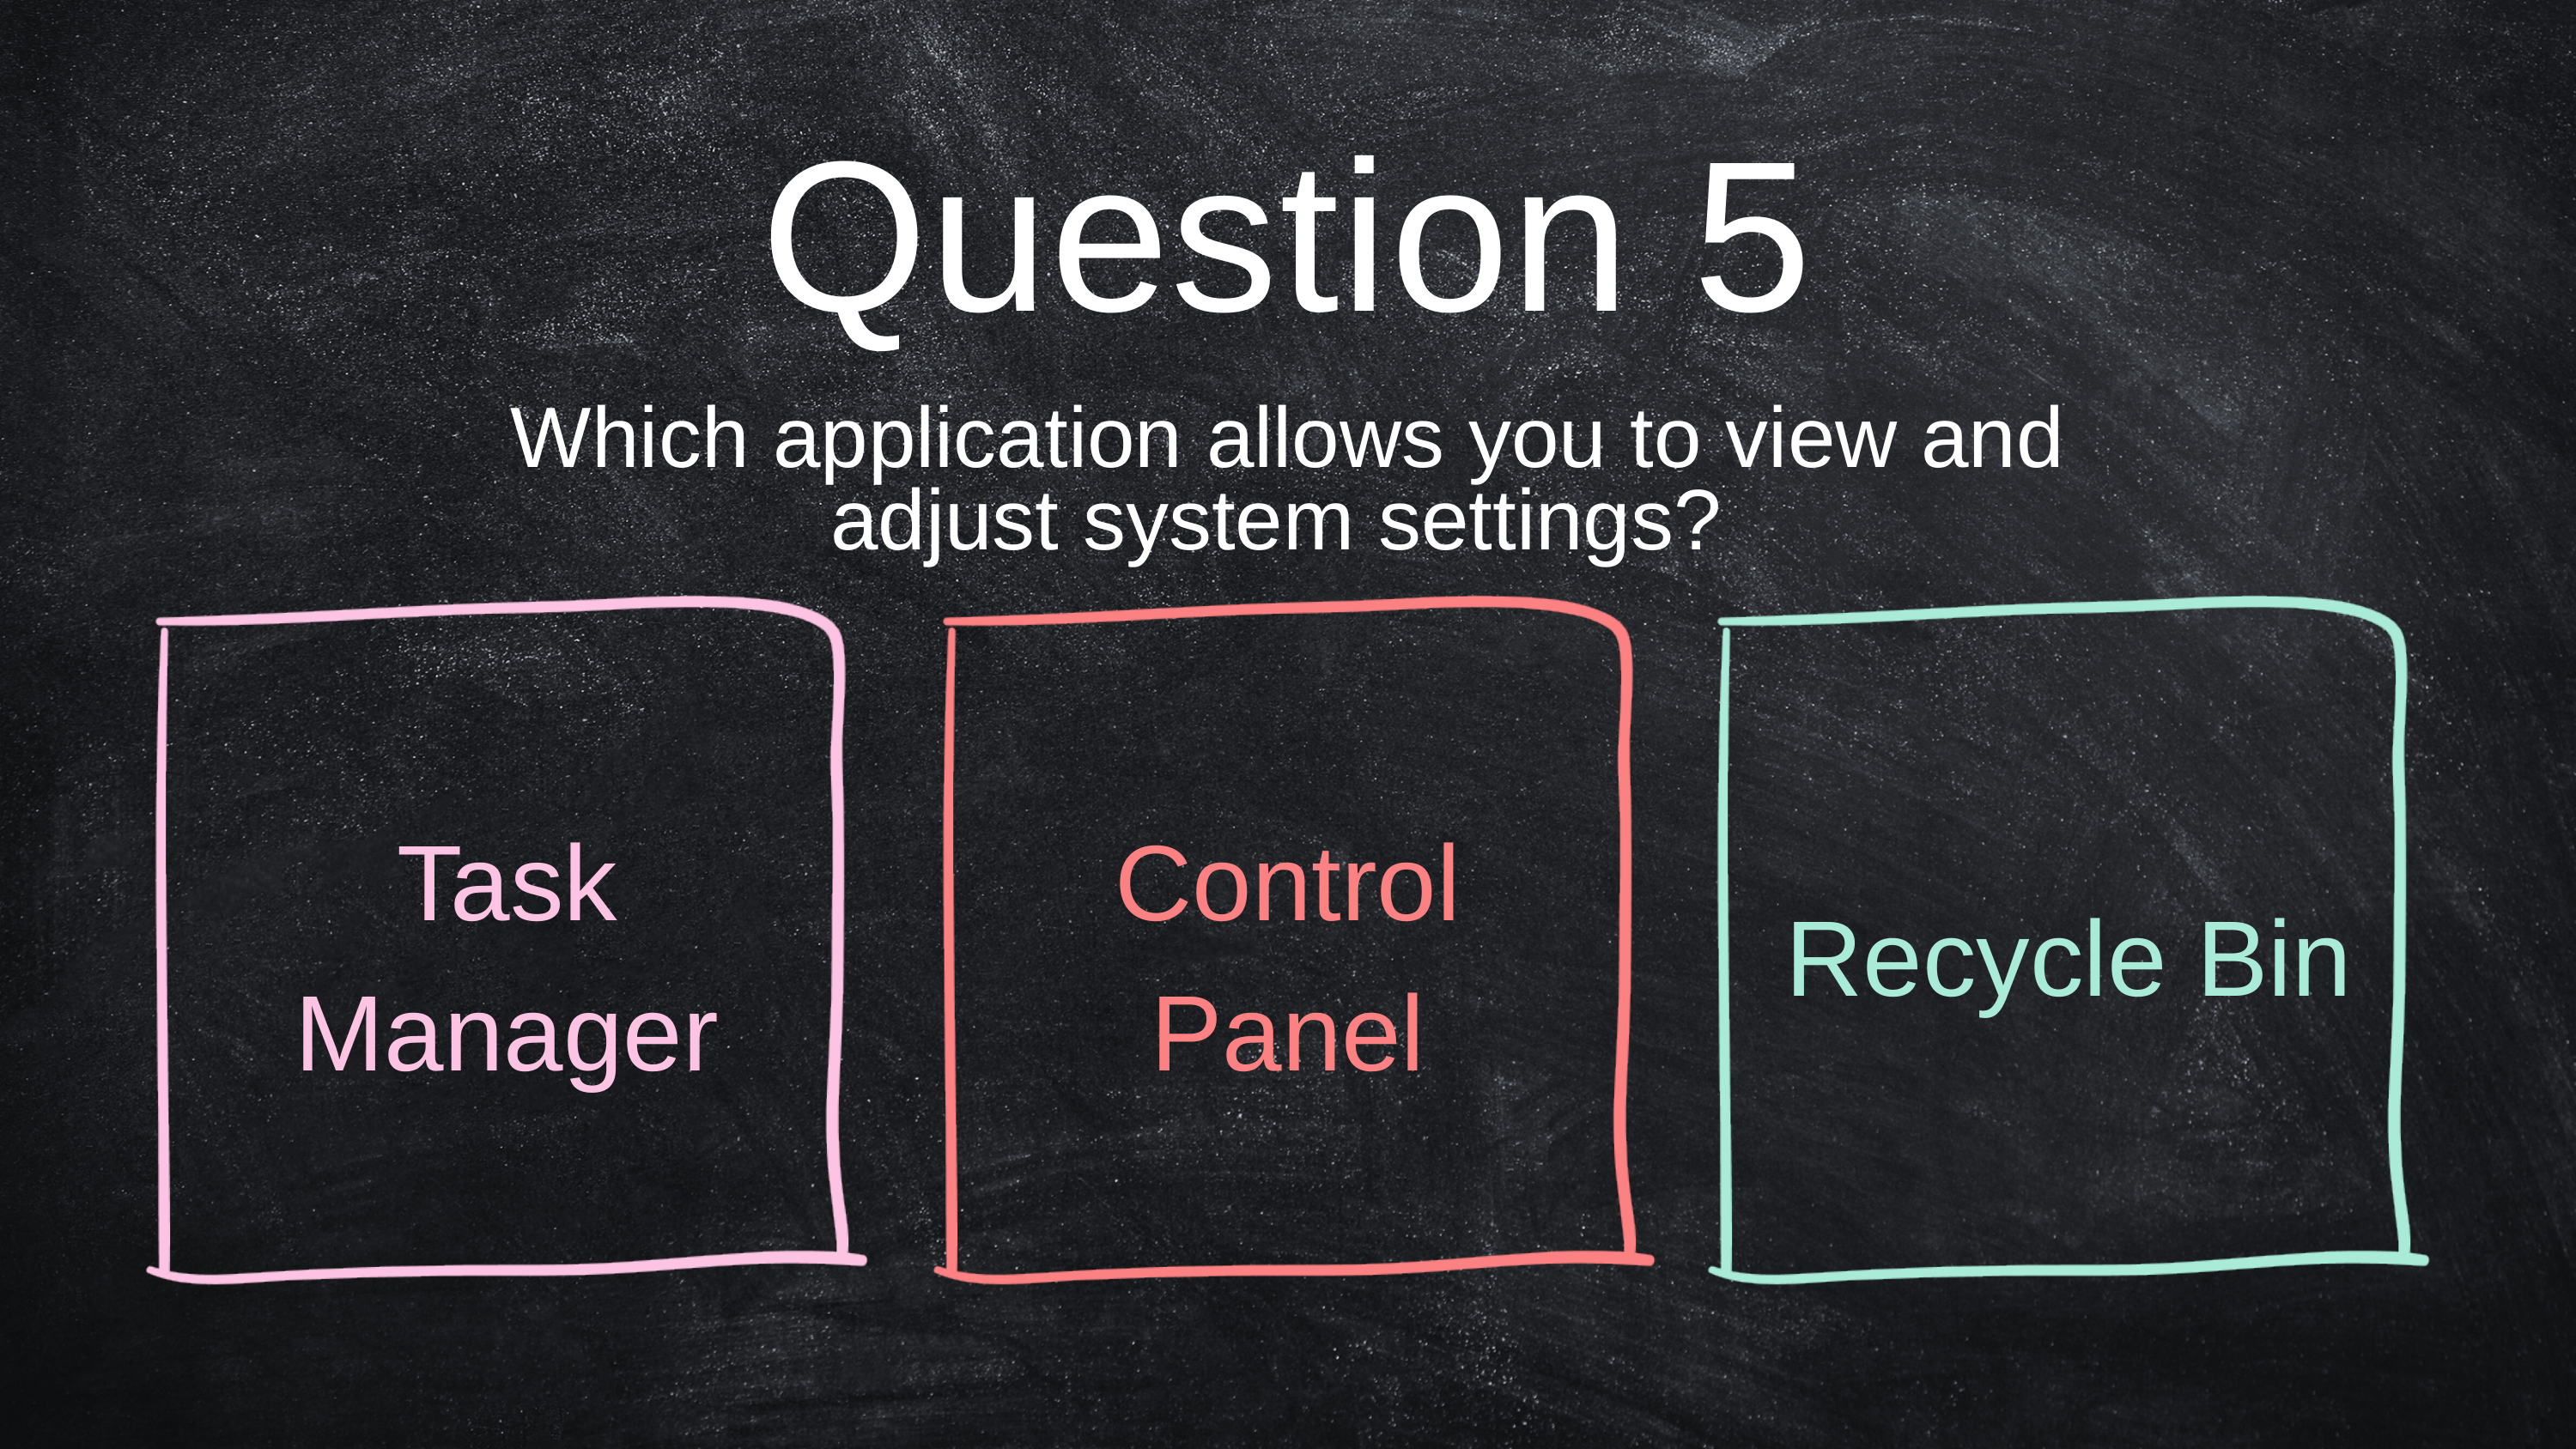

Question 5
Which application allows you to view and adjust system settings?

Task Manager
Control Panel
Recycle Bin